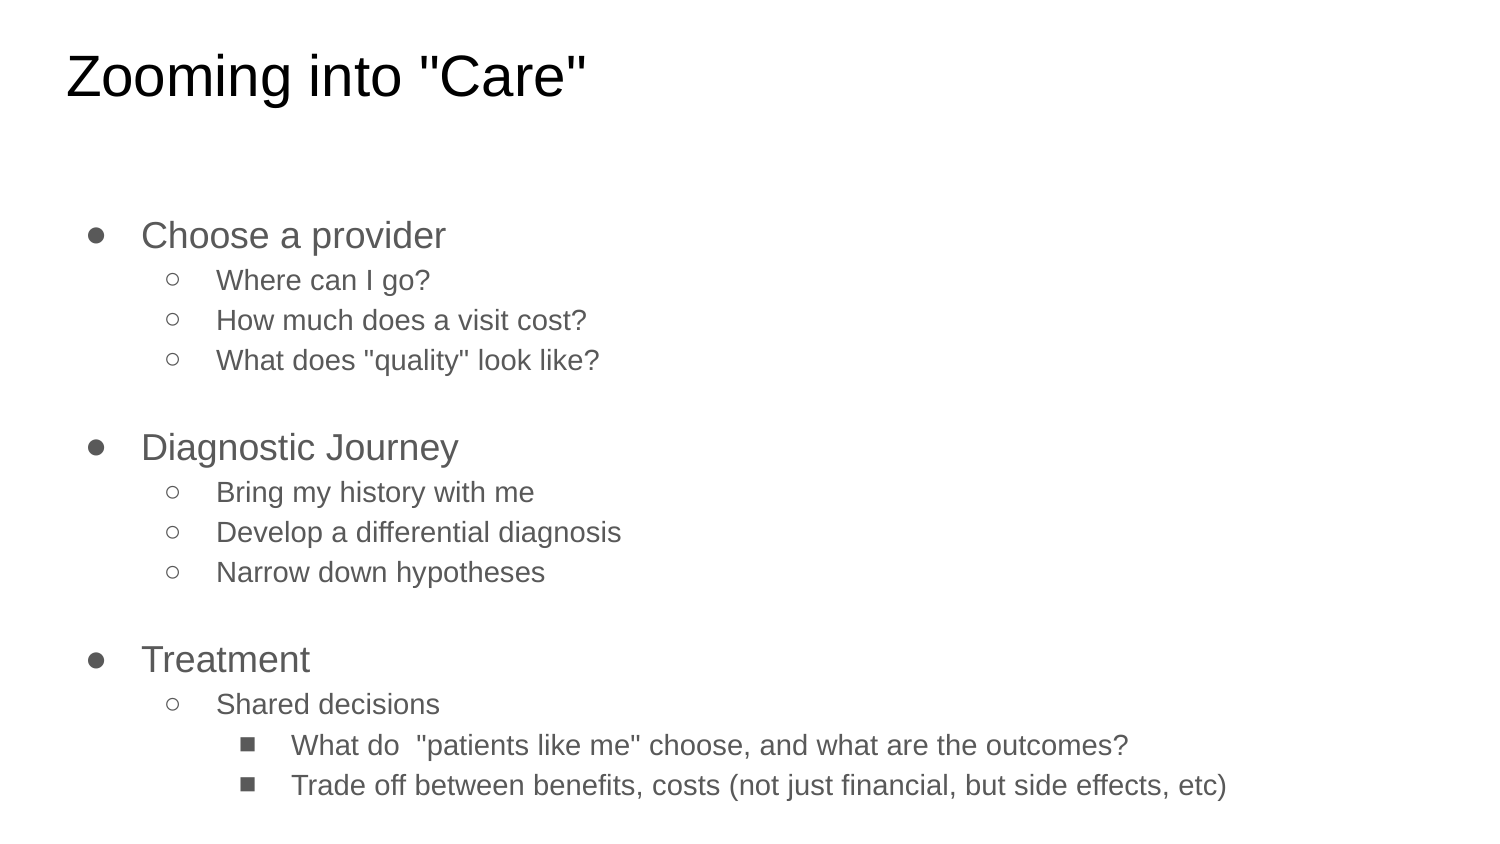

# Zooming into "Care"
Choose a provider
Where can I go?
How much does a visit cost?
What does "quality" look like?
Diagnostic Journey
Bring my history with me
Develop a differential diagnosis
Narrow down hypotheses
Treatment
Shared decisions
What do  "patients like me" choose, and what are the outcomes?
Trade off between benefits, costs (not just financial, but side effects, etc)